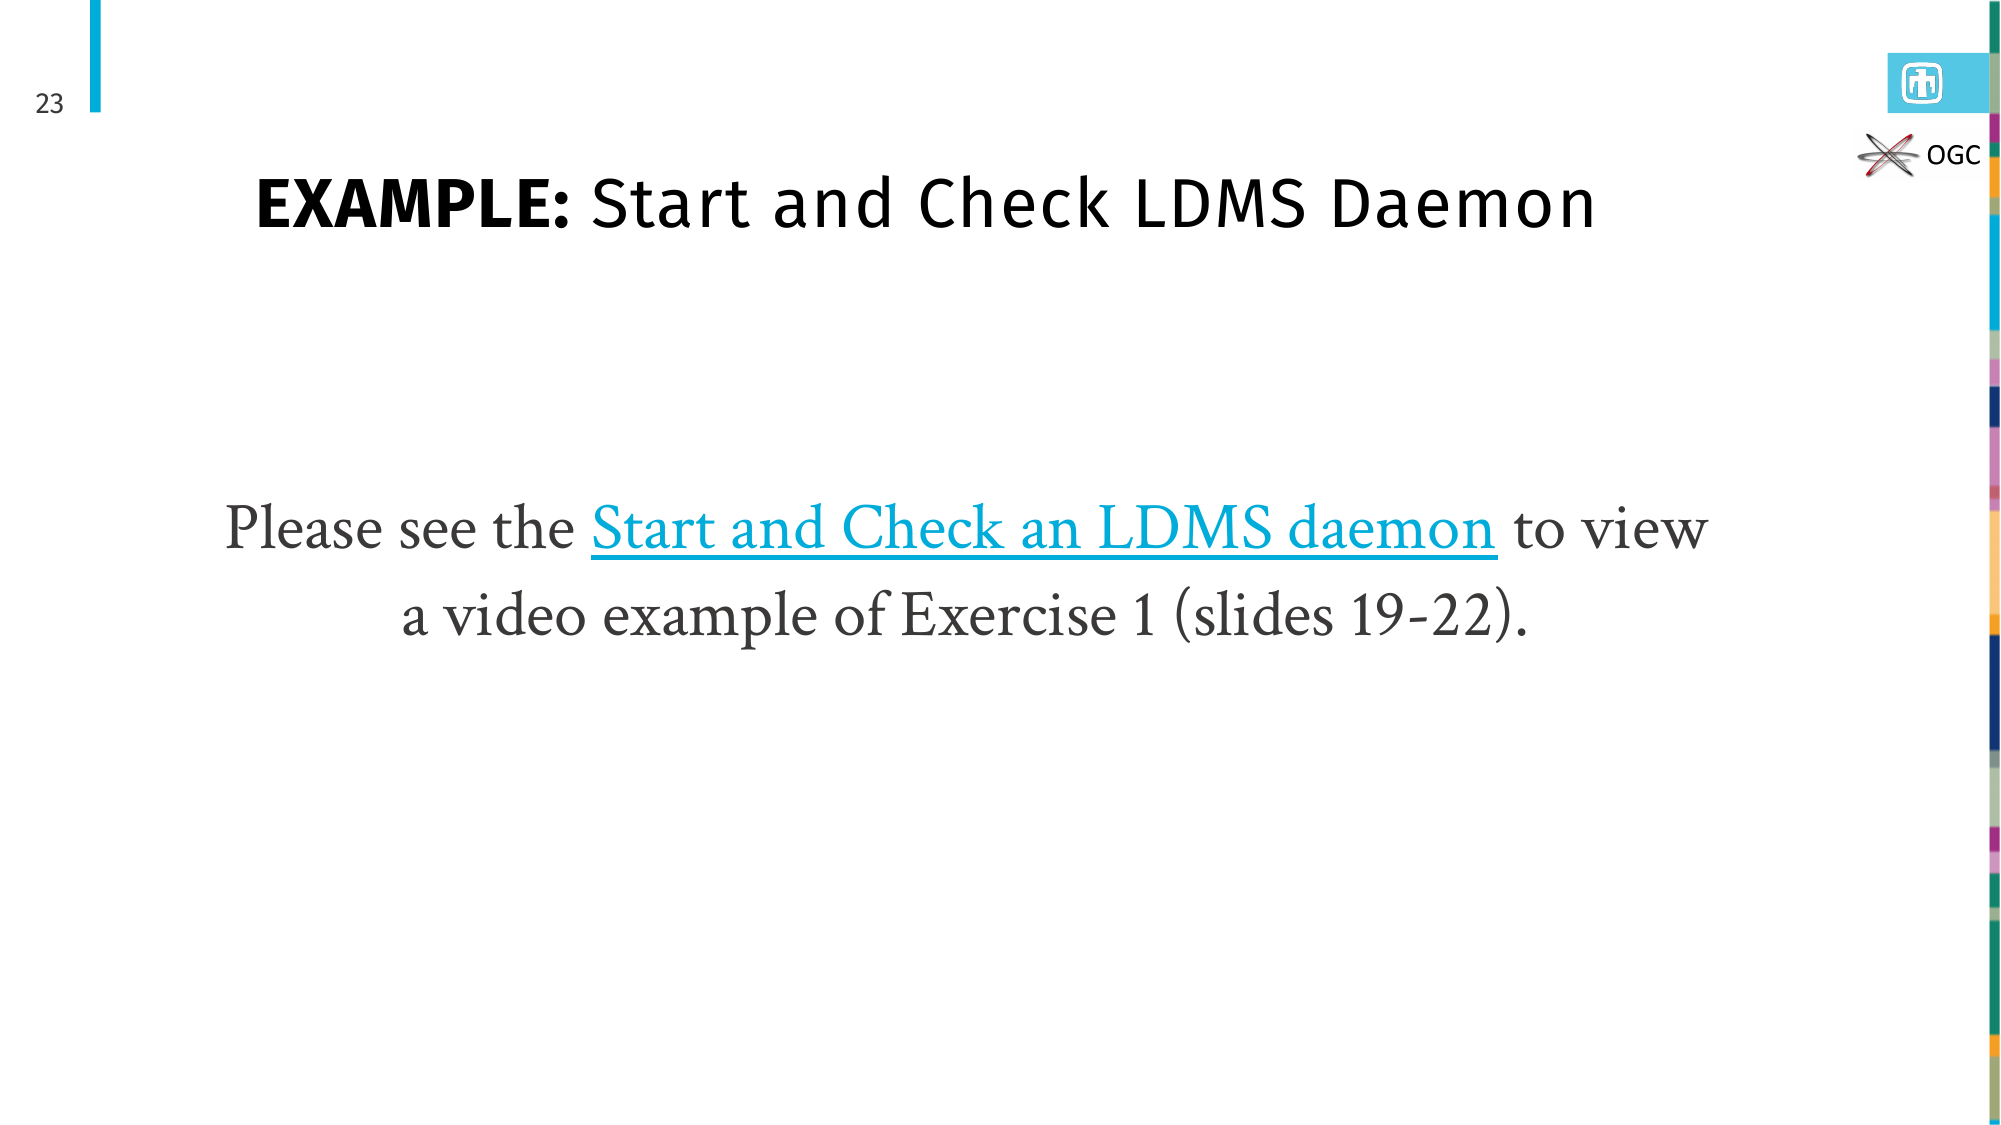

23
# EXAMPLE: Start and Check LDMS Daemon
Please see the Start and Check an LDMS daemon to view a video example of Exercise 1 (slides 19-22).